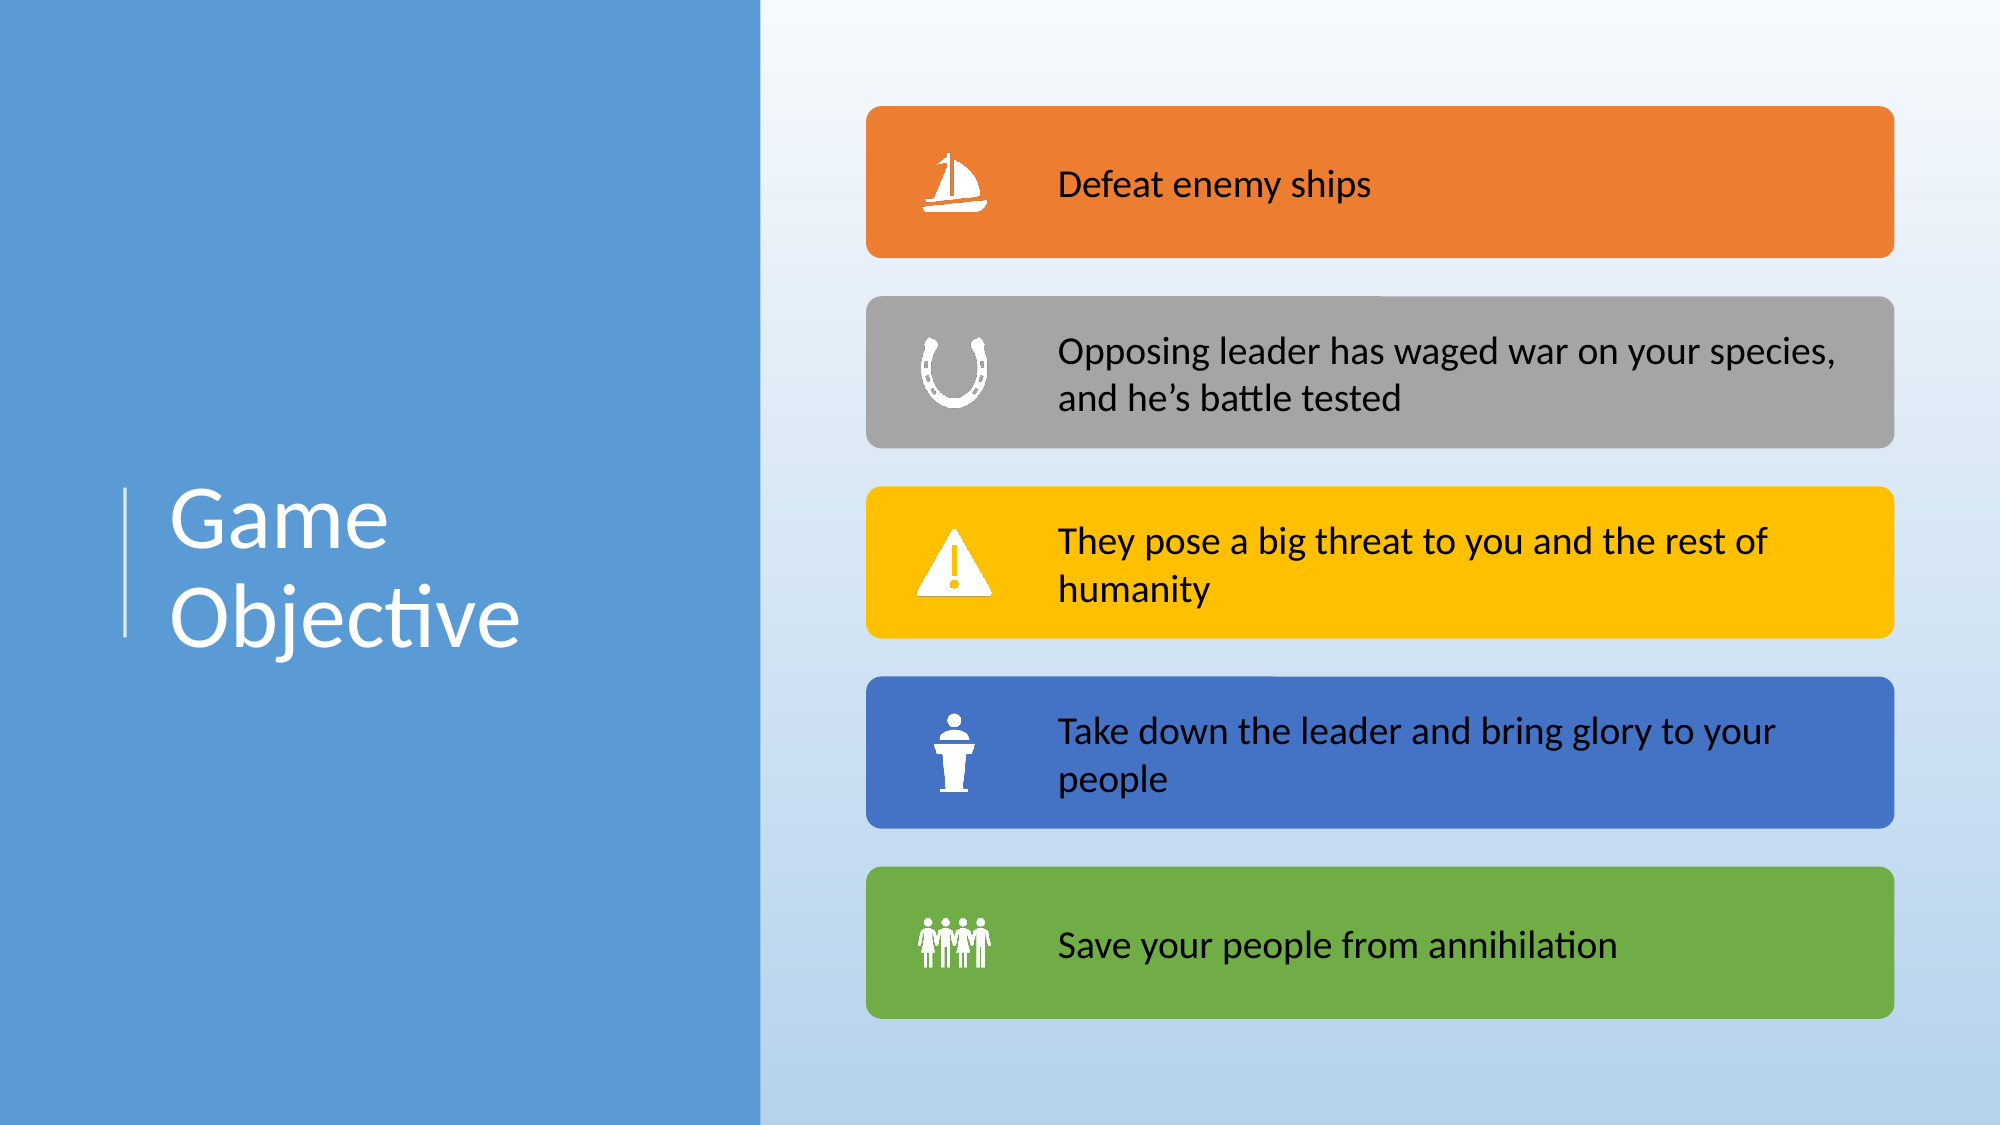

Defeat enemy ships
Opposing leader has waged war on your species, and he’s battle tested
They pose a big threat to you and the rest of humanity
Take down the leader and bring glory to your people
Save your people from annihilation
# Game Objective